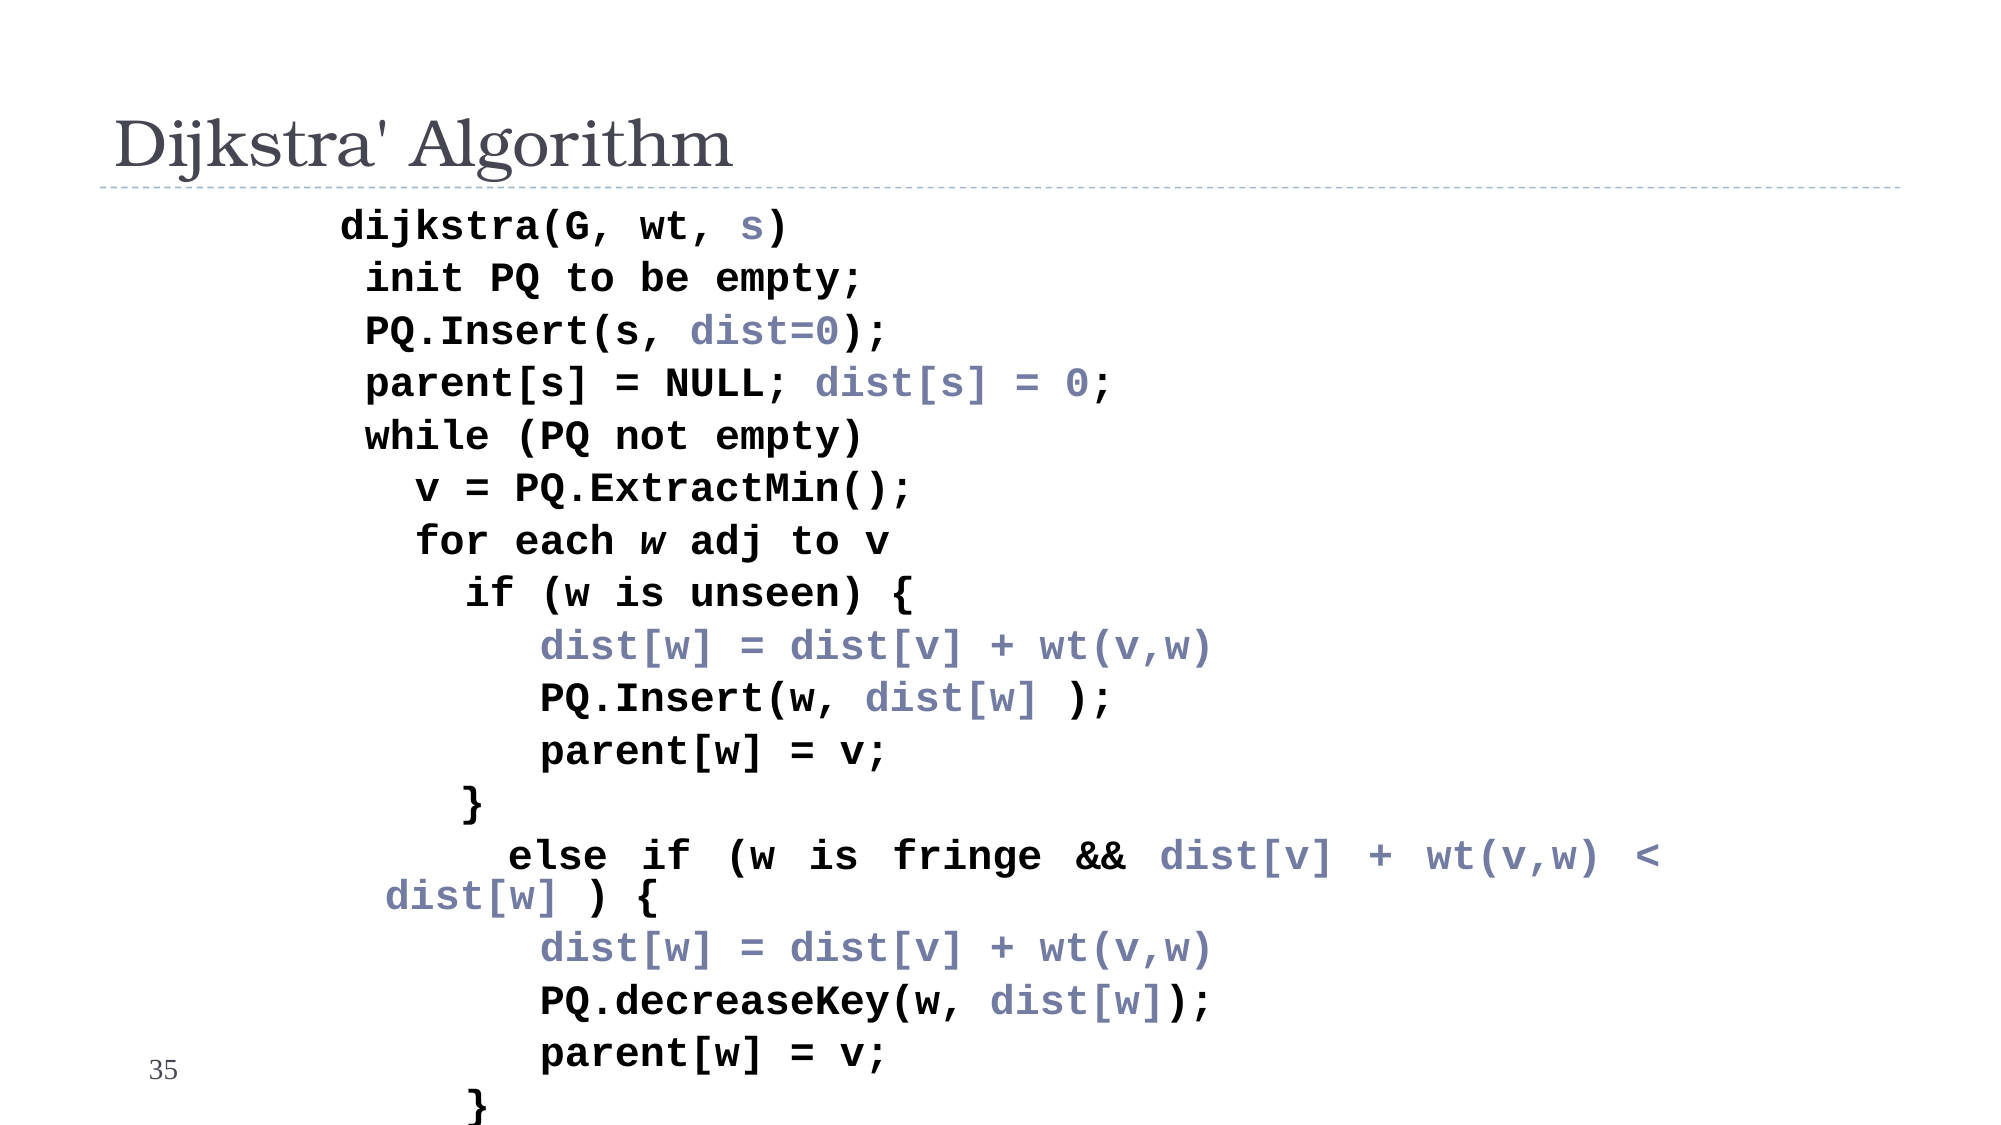

# Dijkstra' Algorithm
dijkstra(G, wt, s)
 init PQ to be empty;
 PQ.Insert(s, dist=0);
 parent[s] = NULL; dist[s] = 0;
 while (PQ not empty)
   v = PQ.ExtractMin();
   for each w adj to v
     if (w is unseen) {
        dist[w] = dist[v] + wt(v,w)
        PQ.Insert(w, dist[w] );
        parent[w] = v;
	   }
     else if (w is fringe && dist[v] + wt(v,w) < dist[w] ) {
        dist[w] = dist[v] + wt(v,w)
        PQ.decreaseKey(w, dist[w]);
        parent[w] = v;
     }
35